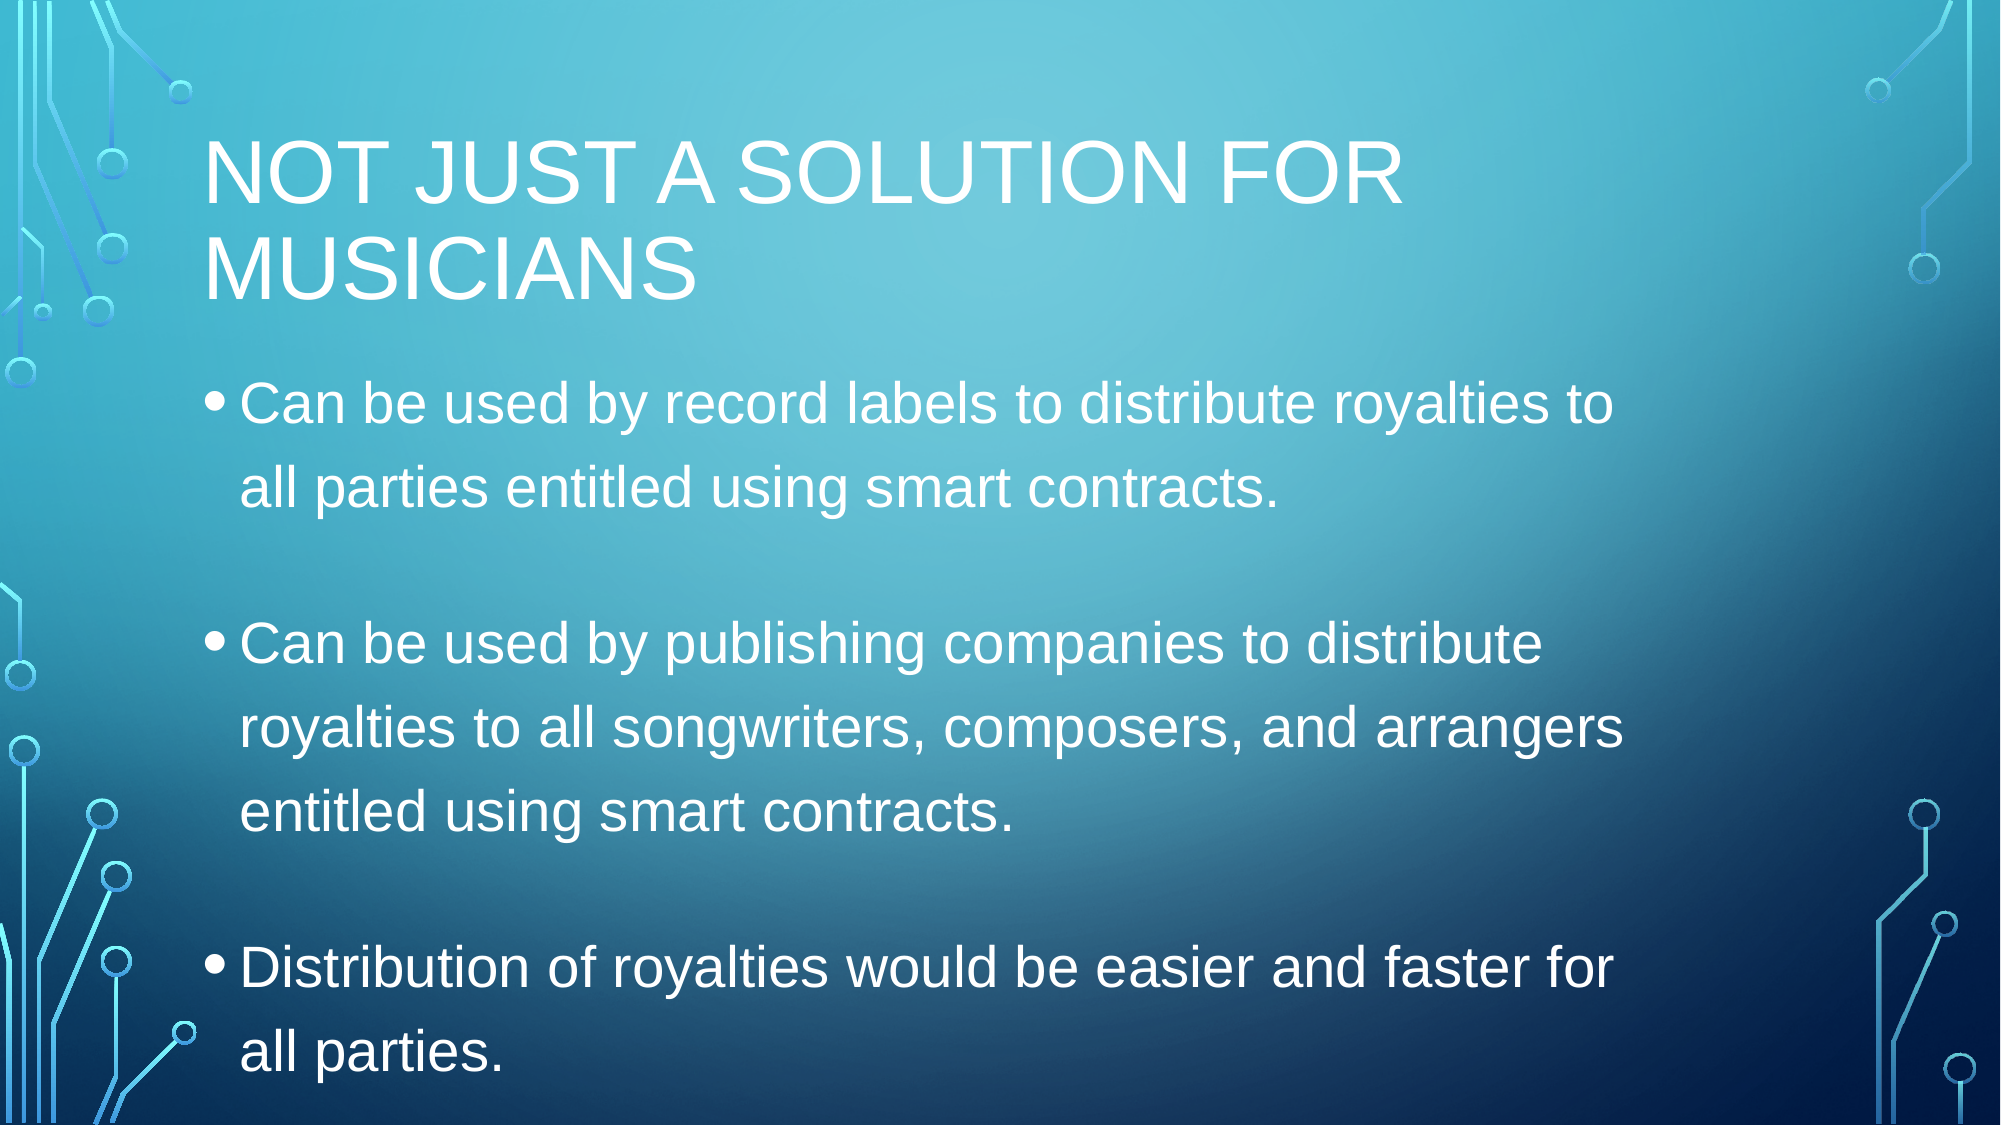

# Not just a solution for Musicians
Can be used by record labels to distribute royalties to all parties entitled using smart contracts.

Can be used by publishing companies to distribute royalties to all songwriters, composers, and arrangers entitled using smart contracts.

Distribution of royalties would be easier and faster for all parties.